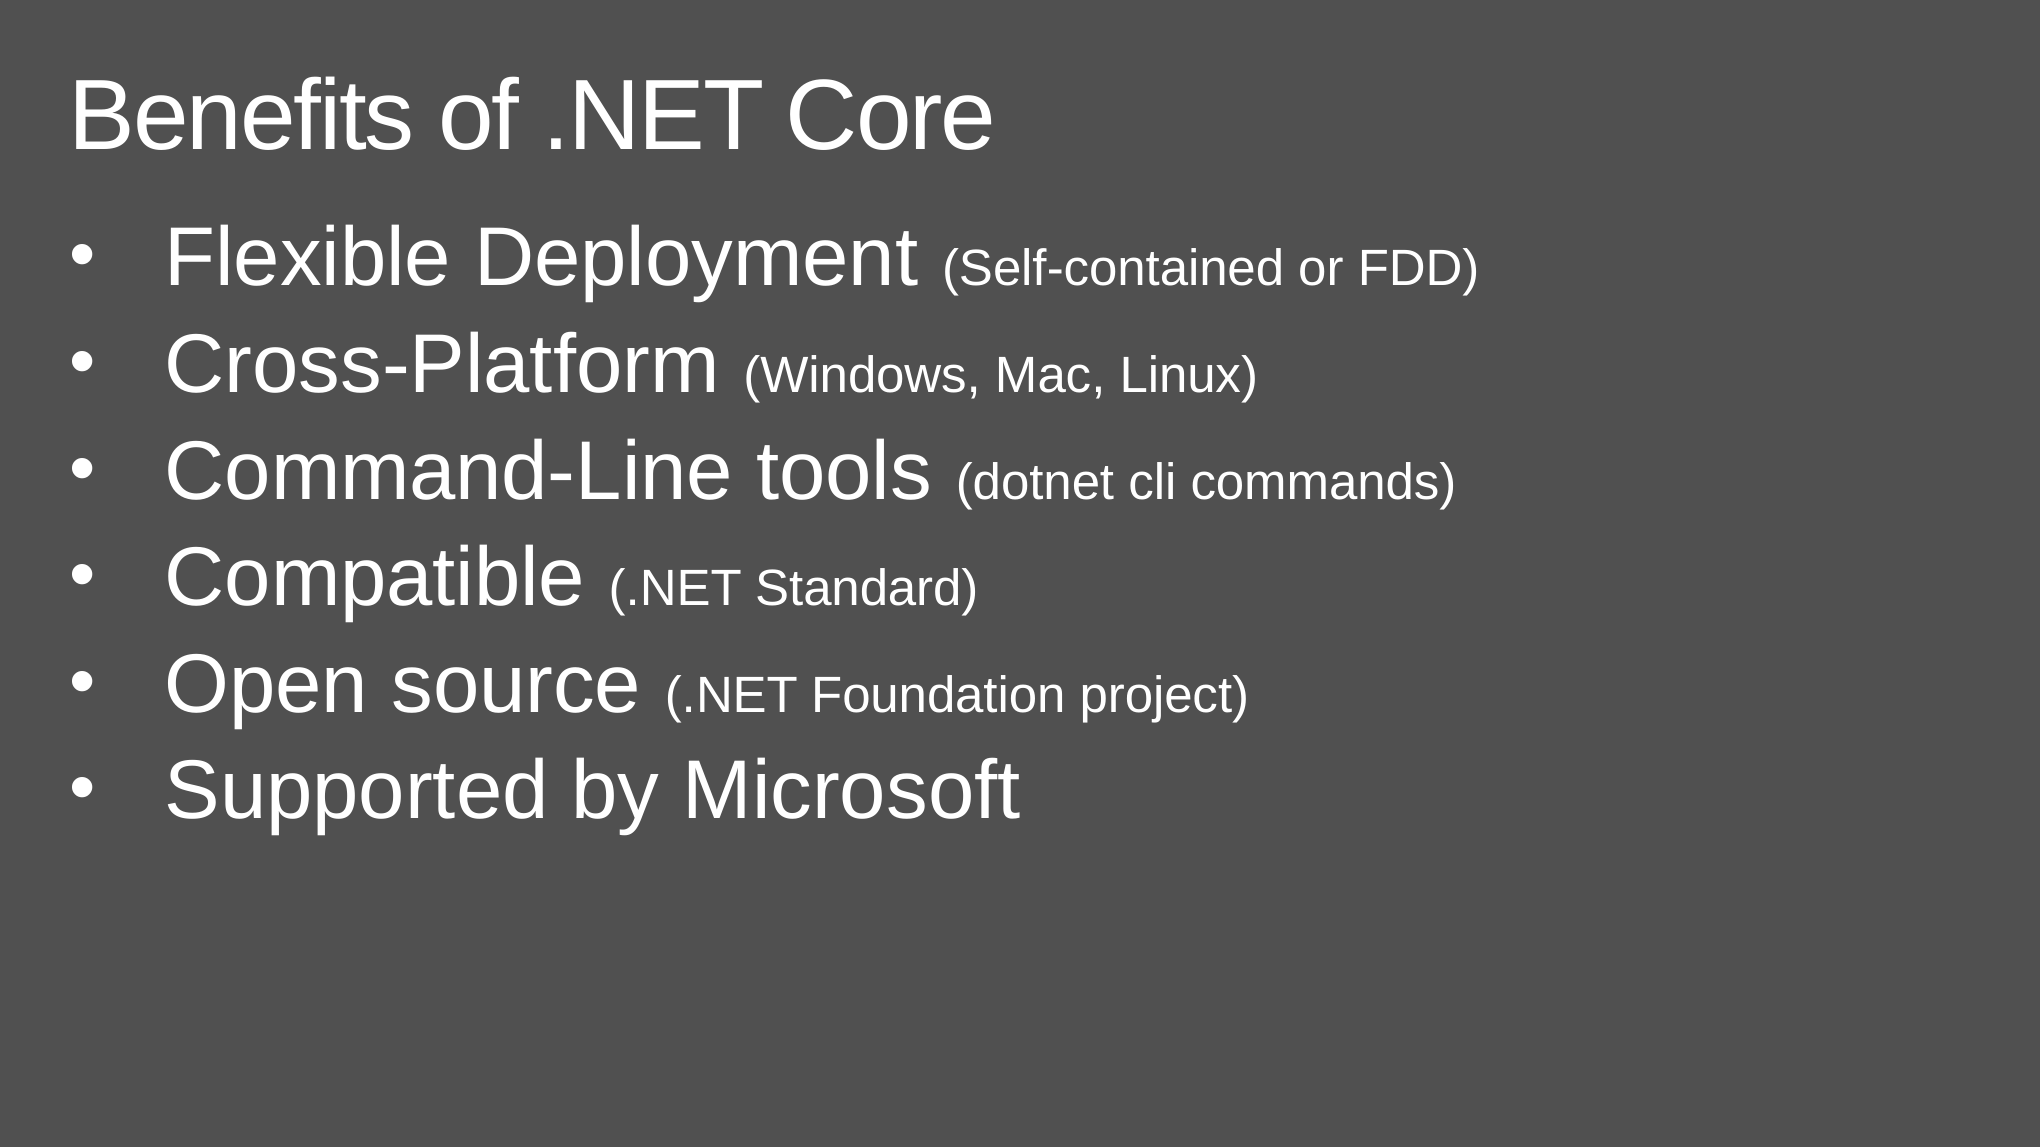

# Benefits of .NET Core
Flexible Deployment (Self-contained or FDD)
Cross-Platform (Windows, Mac, Linux)
Command-Line tools (dotnet cli commands)
Compatible (.NET Standard)
Open source (.NET Foundation project)
Supported by Microsoft